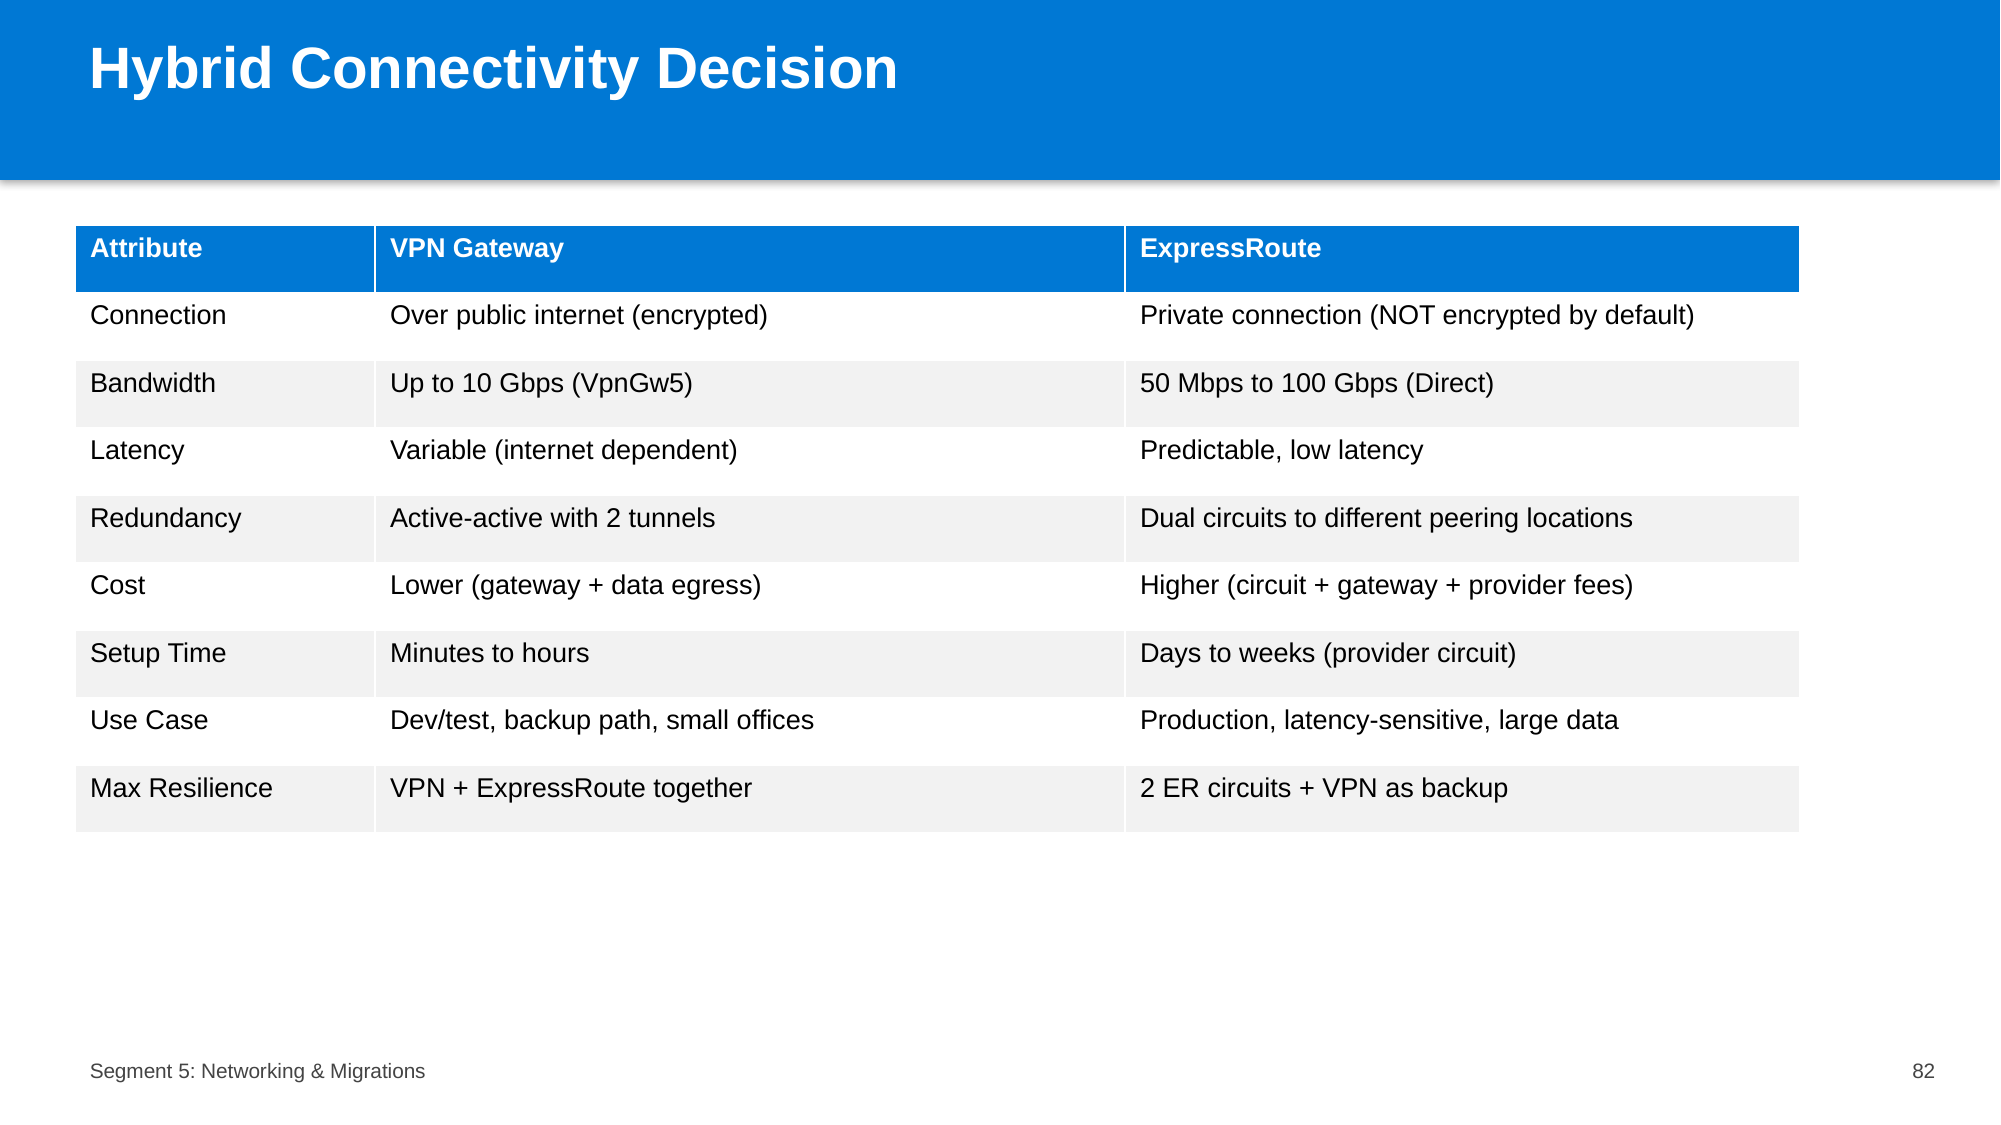

Hybrid Connectivity Decision
| Attribute | VPN Gateway | ExpressRoute |
| --- | --- | --- |
| Connection | Over public internet (encrypted) | Private connection (NOT encrypted by default) |
| Bandwidth | Up to 10 Gbps (VpnGw5) | 50 Mbps to 100 Gbps (Direct) |
| Latency | Variable (internet dependent) | Predictable, low latency |
| Redundancy | Active-active with 2 tunnels | Dual circuits to different peering locations |
| Cost | Lower (gateway + data egress) | Higher (circuit + gateway + provider fees) |
| Setup Time | Minutes to hours | Days to weeks (provider circuit) |
| Use Case | Dev/test, backup path, small offices | Production, latency-sensitive, large data |
| Max Resilience | VPN + ExpressRoute together | 2 ER circuits + VPN as backup |
Segment 5: Networking & Migrations
82